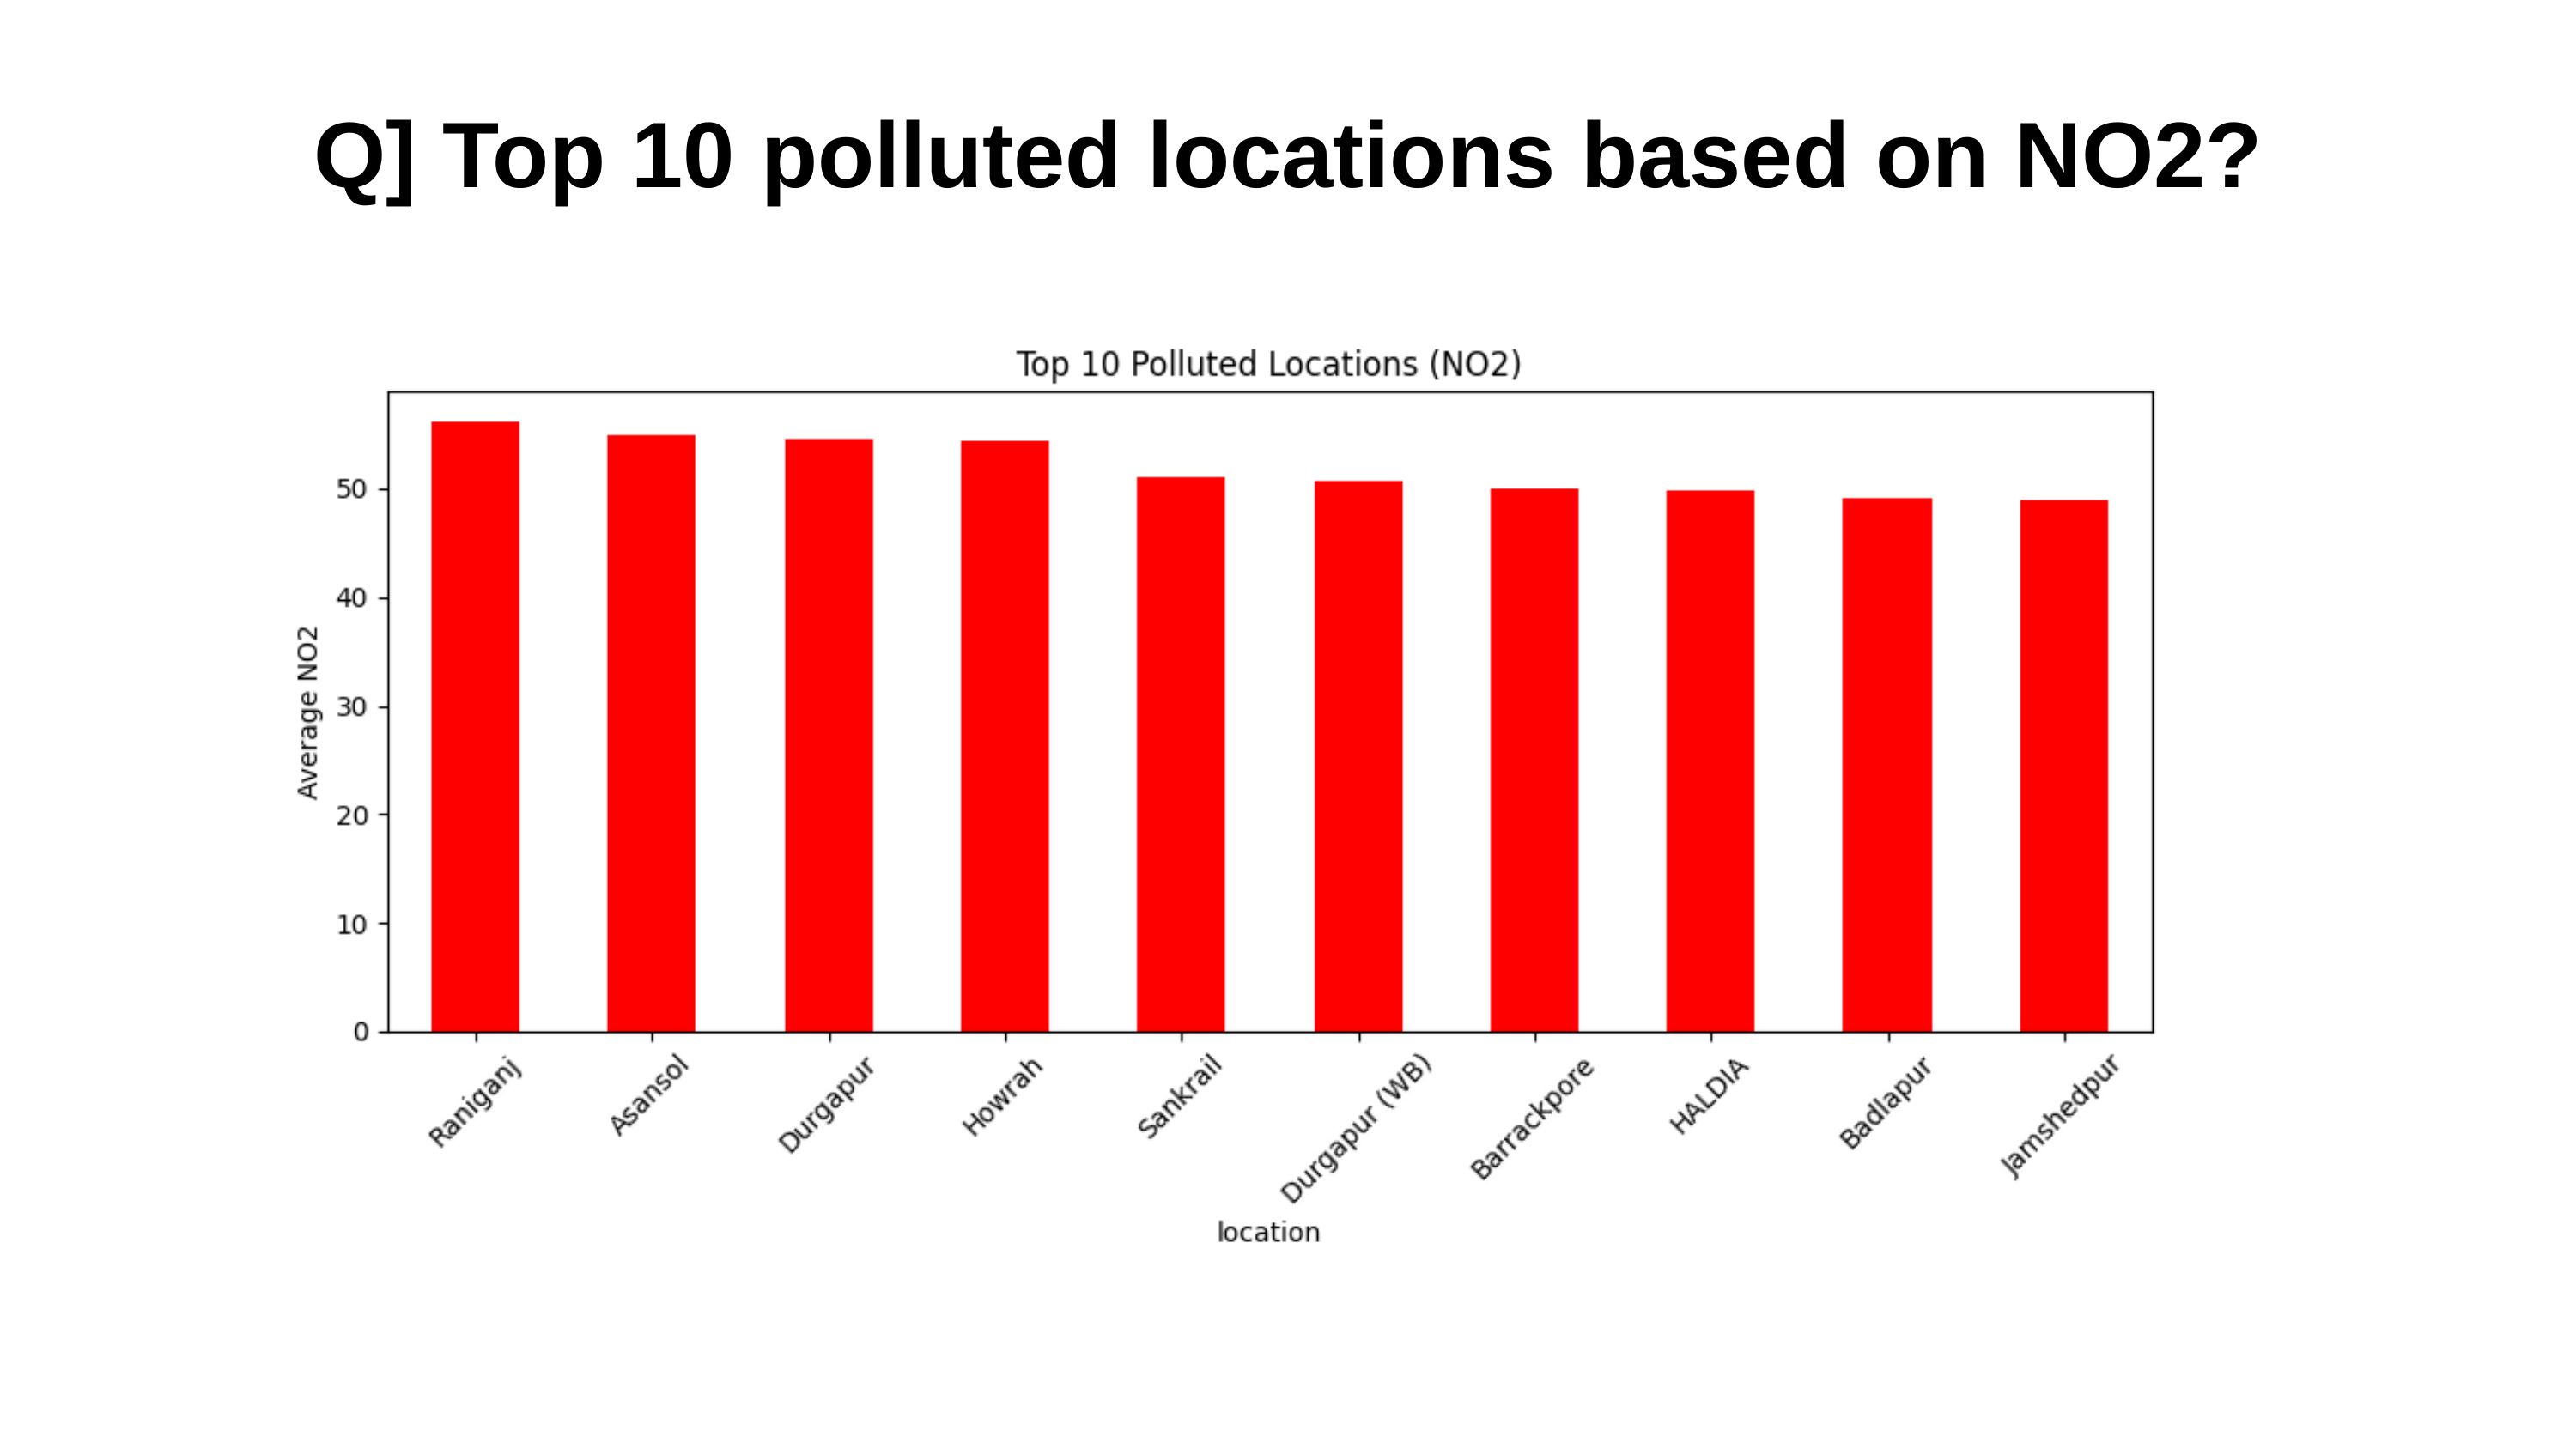

Q] Top 10 polluted locations based on NO2?